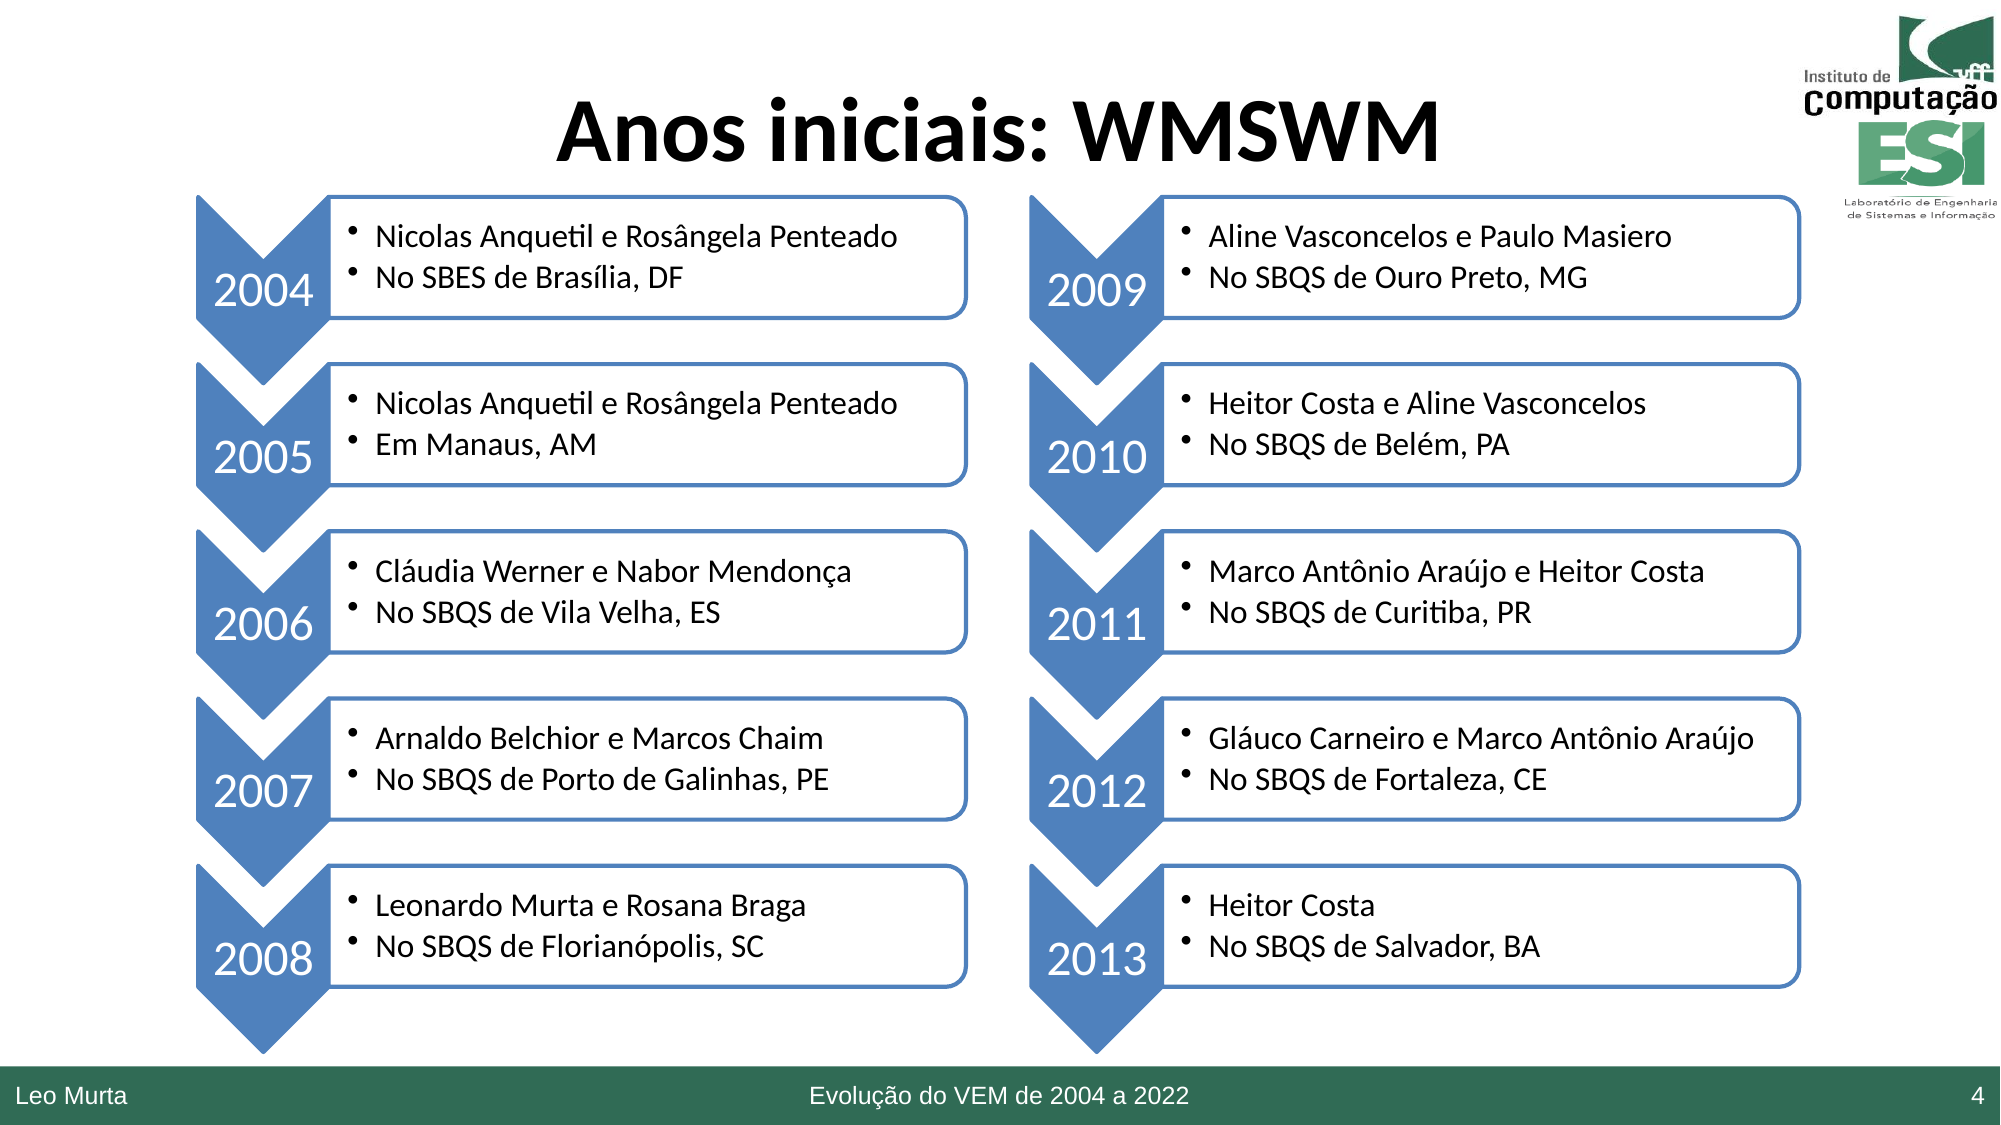

# Anos iniciais: WMSWM
2004
Nicolas Anquetil e Rosângela Penteado
No SBES de Brasília, DF
2005
Nicolas Anquetil e Rosângela Penteado
Em Manaus, AM
2006
Cláudia Werner e Nabor Mendonça
No SBQS de Vila Velha, ES
2007
Arnaldo Belchior e Marcos Chaim
No SBQS de Porto de Galinhas, PE
2008
Leonardo Murta e Rosana Braga
No SBQS de Florianópolis, SC
2009
Aline Vasconcelos e Paulo Masiero
No SBQS de Ouro Preto, MG
2010
Heitor Costa e Aline Vasconcelos
No SBQS de Belém, PA
2011
Marco Antônio Araújo e Heitor Costa
No SBQS de Curitiba, PR
2012
Gláuco Carneiro e Marco Antônio Araújo
No SBQS de Fortaleza, CE
2013
Heitor Costa
No SBQS de Salvador, BA
Leo Murta
Evolução do VEM de 2004 a 2022
4